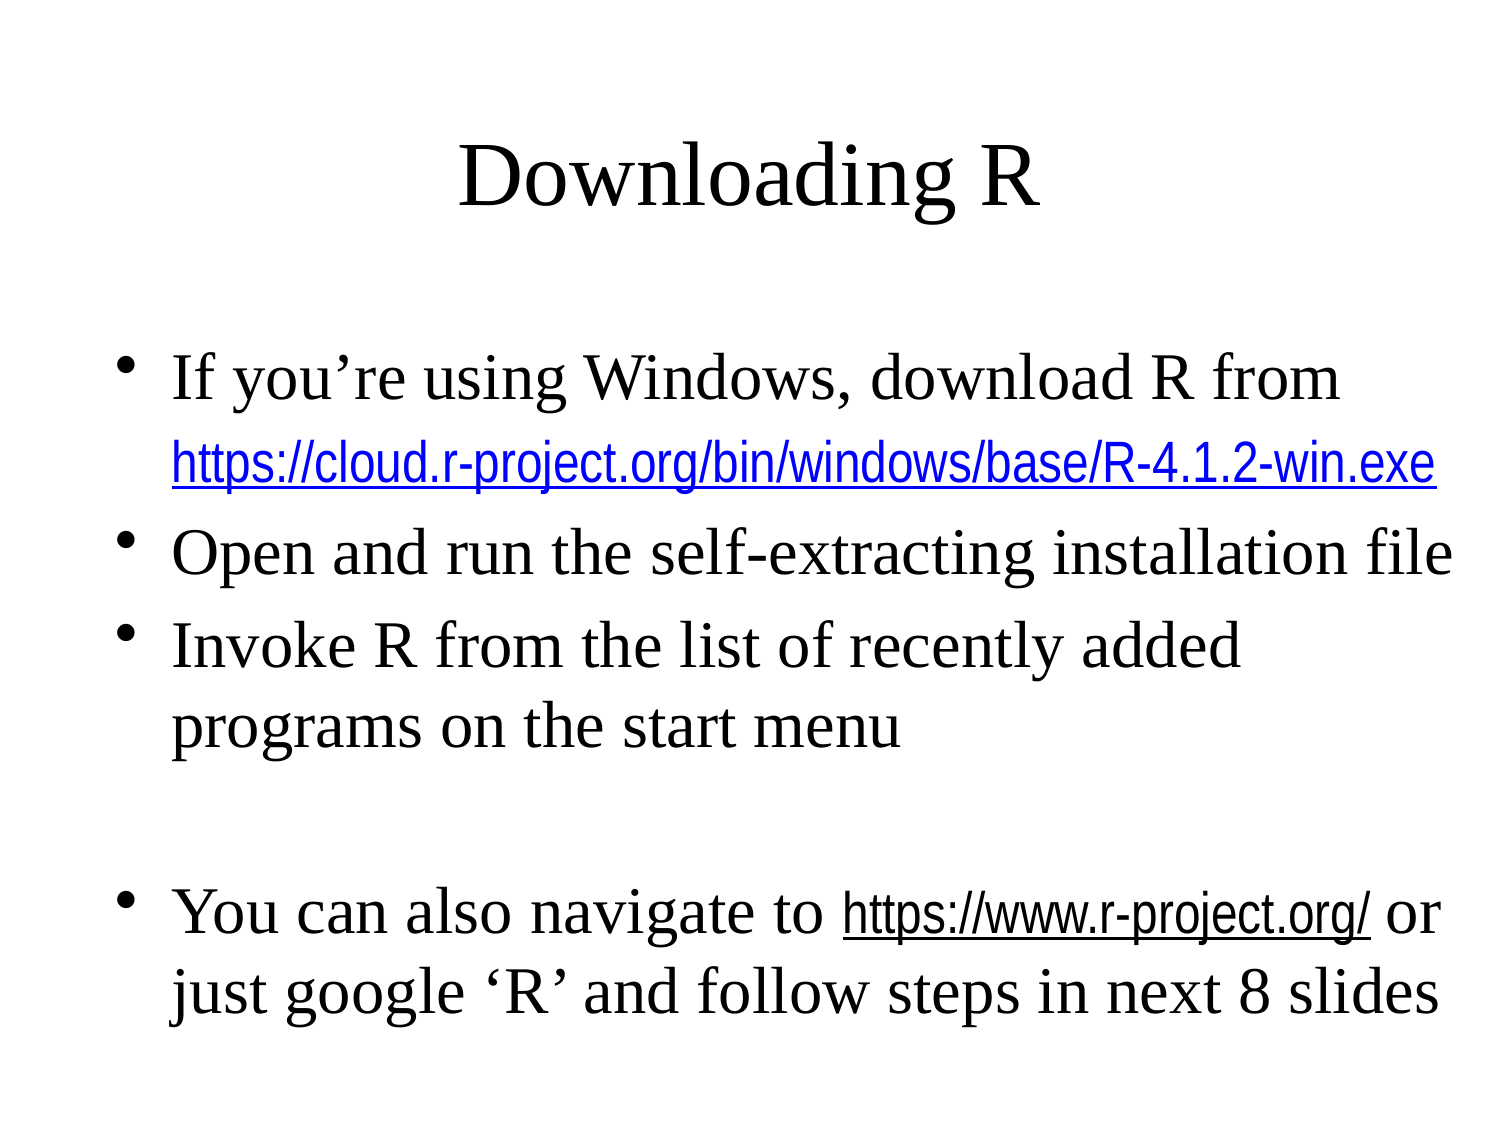

# Downloading R
If you’re using Windows, download R from
 https://cloud.r-project.org/bin/windows/base/R-4.1.2-win.exe
Open and run the self-extracting installation file
Invoke R from the list of recently added programs on the start menu

You can also navigate to https://www.r-project.org/ or just google ‘R’ and follow steps in next 8 slides